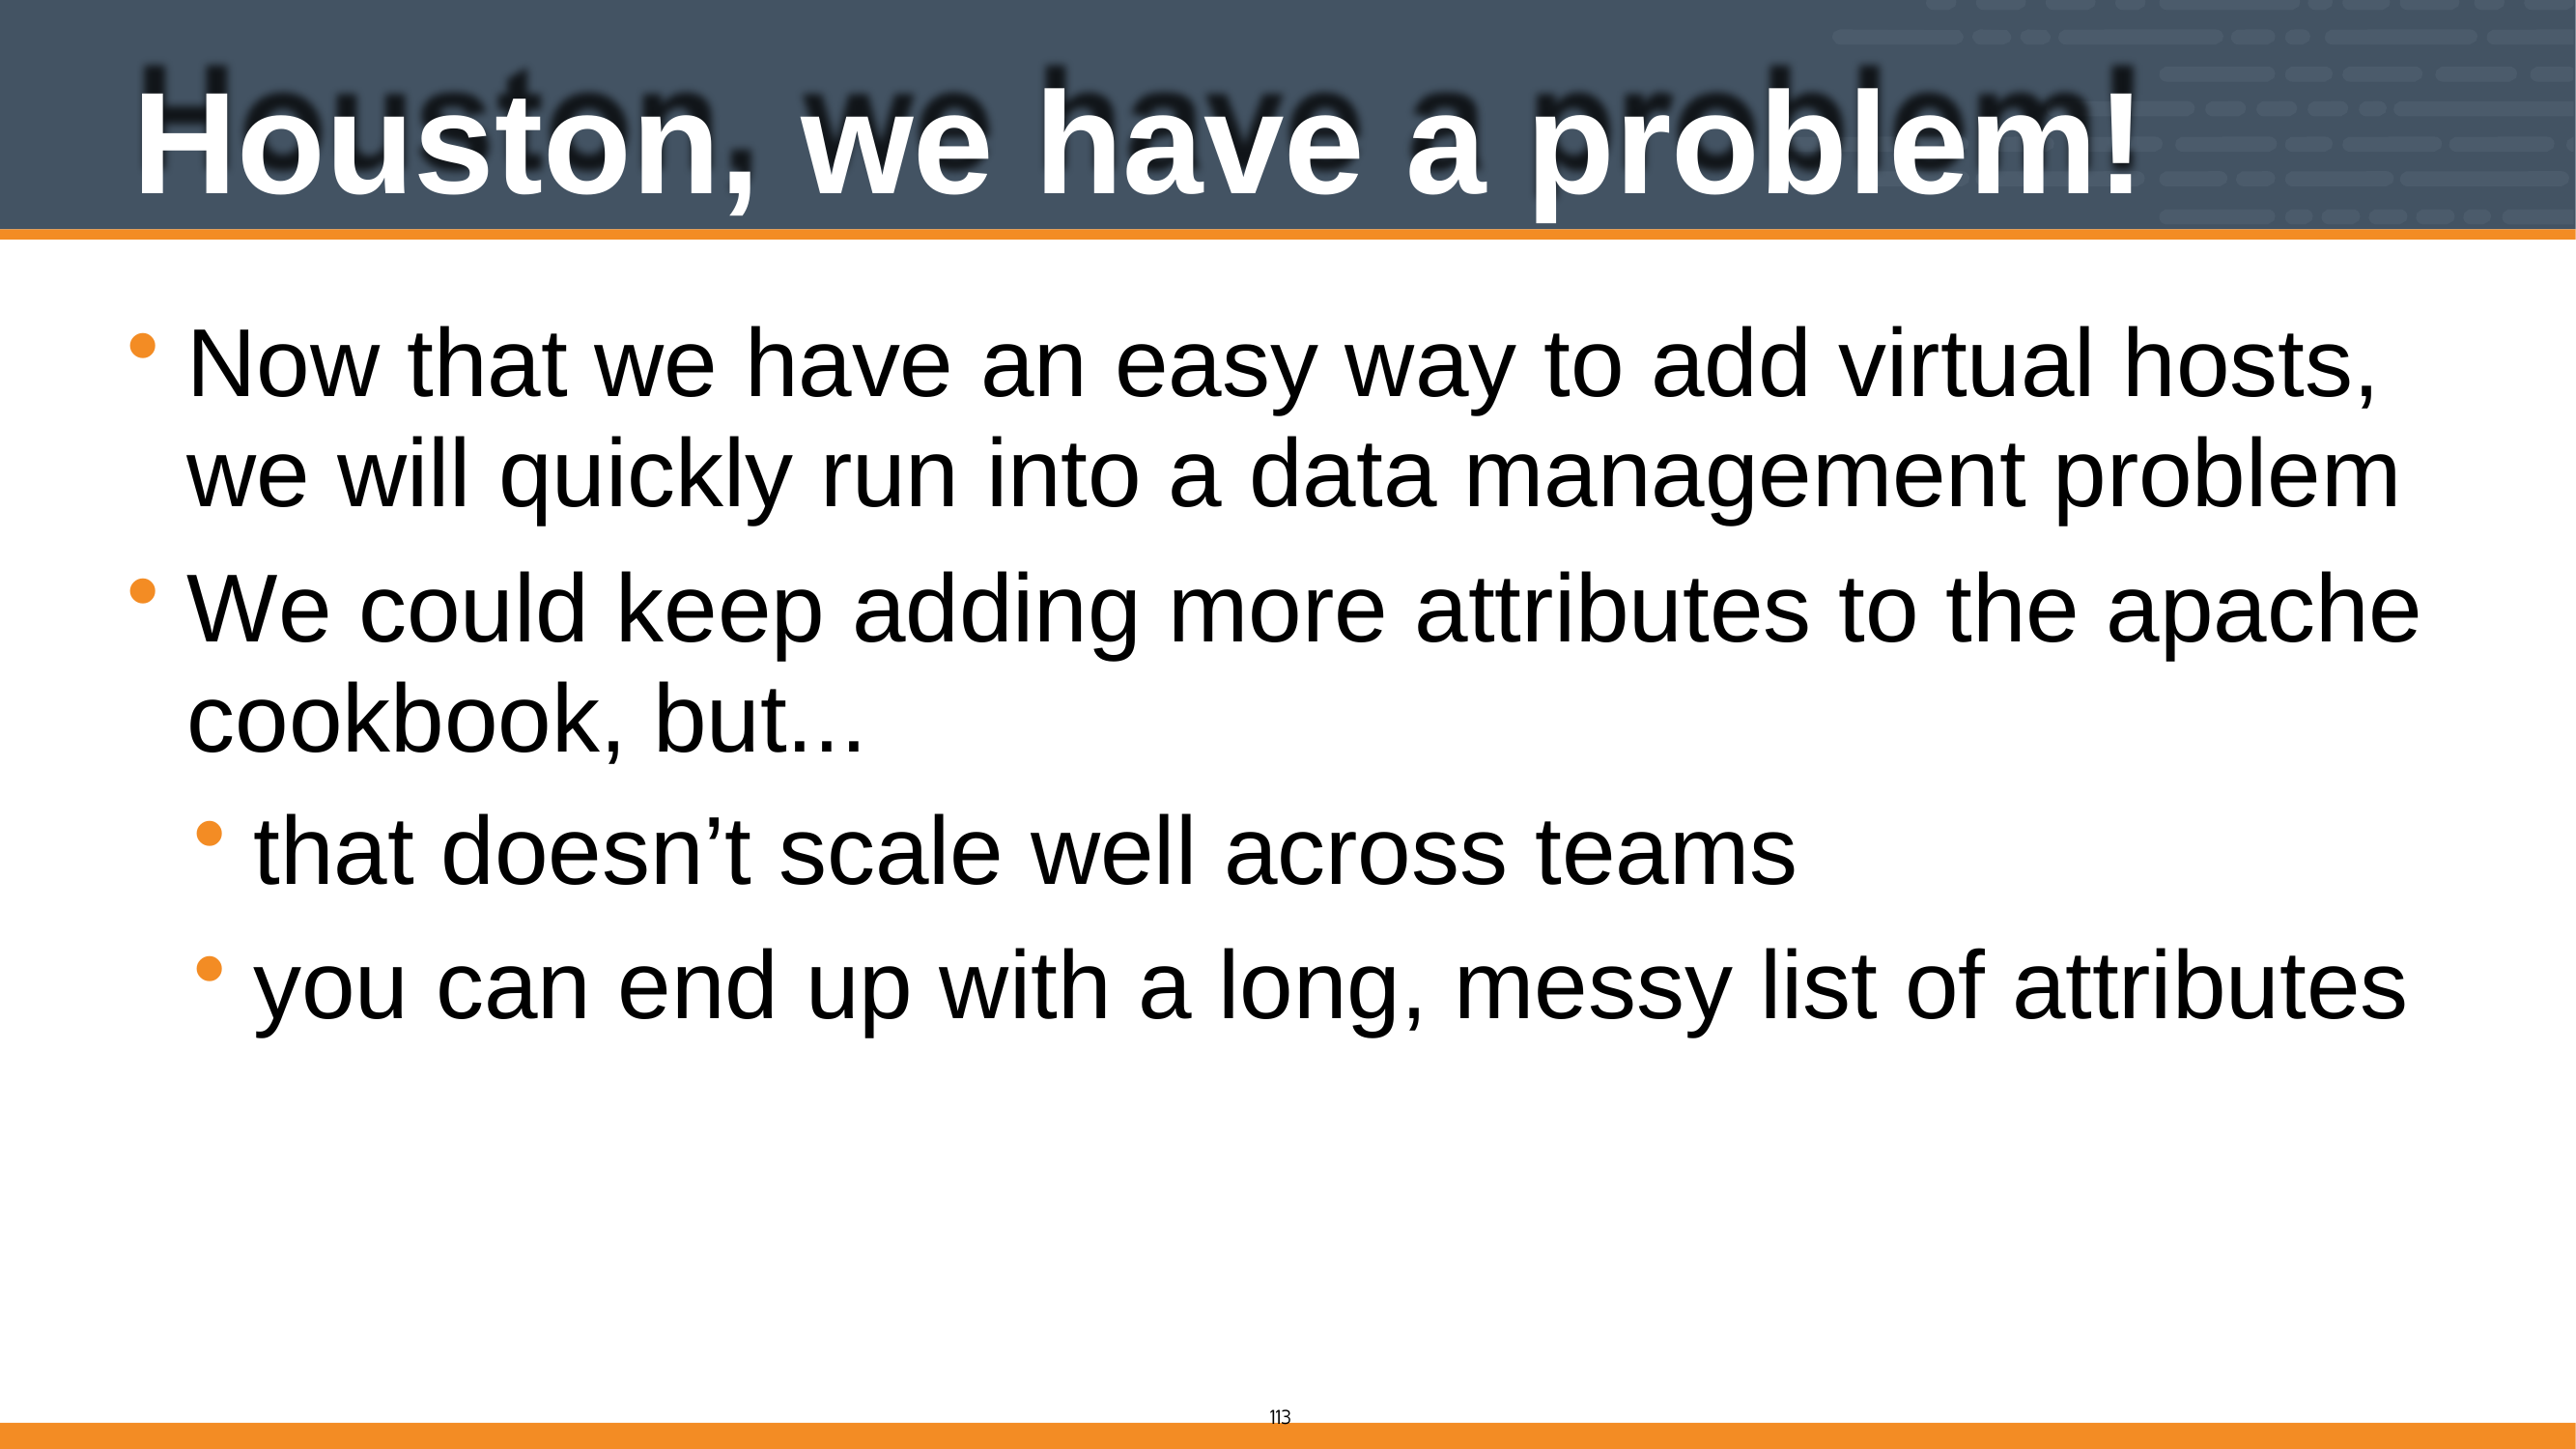

# Houston, we have a problem!

Now that we have an easy way to add virtual hosts, we will quickly run into a data management problem
We could keep adding more attributes to the apache cookbook, but...
that doesn’t scale well across teams
you can end up with a long, messy list of attributes
113